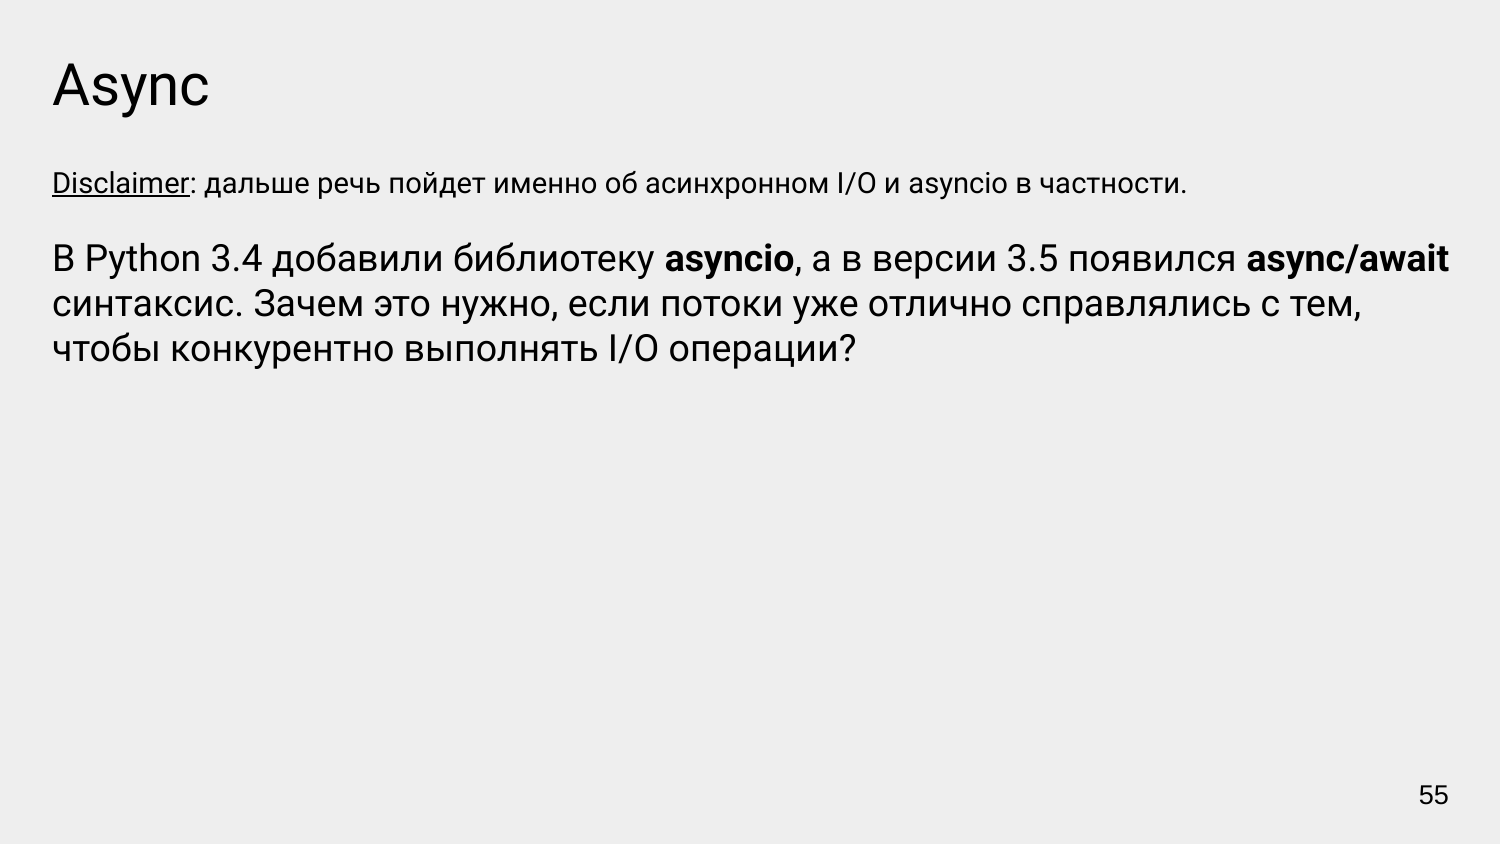

# Async
Disclaimer: дальше речь пойдет именно об асинхронном I/O и asyncio в частности.

В Python 3.4 добавили библиотеку asyncio, а в версии 3.5 появился async/await синтаксис. Зачем это нужно, если потоки уже отлично справлялись с тем, чтобы конкурентно выполнять I/O операции?
55